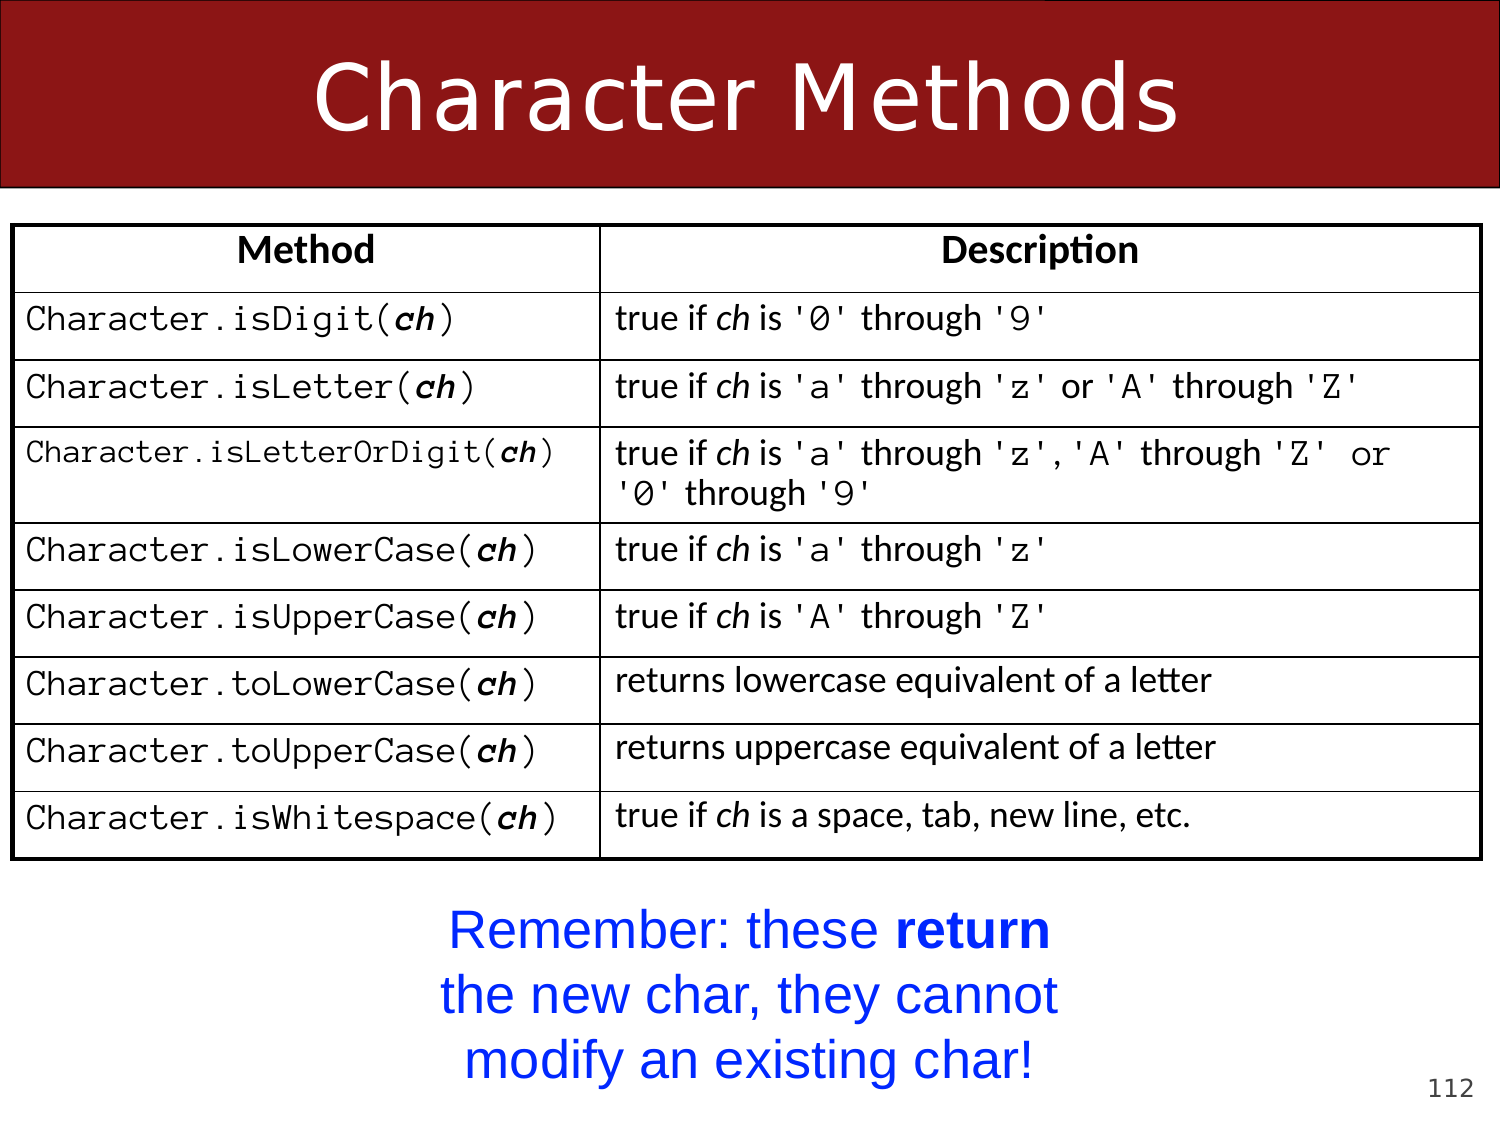

# Character Methods
| Method | Description |
| --- | --- |
| Character.isDigit(ch) | true if ch is '0' through '9' |
| Character.isLetter(ch) | true if ch is 'a' through 'z' or 'A' through 'Z' |
| Character.isLetterOrDigit(ch) | true if ch is 'a' through 'z', 'A' through 'Z' or '0' through '9' |
| Character.isLowerCase(ch) | true if ch is 'a' through 'z' |
| Character.isUpperCase(ch) | true if ch is 'A' through 'Z' |
| Character.toLowerCase(ch) | returns lowercase equivalent of a letter |
| Character.toUpperCase(ch) | returns uppercase equivalent of a letter |
| Character.isWhitespace(ch) | true if ch is a space, tab, new line, etc. |
Remember: these return the new char, they cannot modify an existing char!